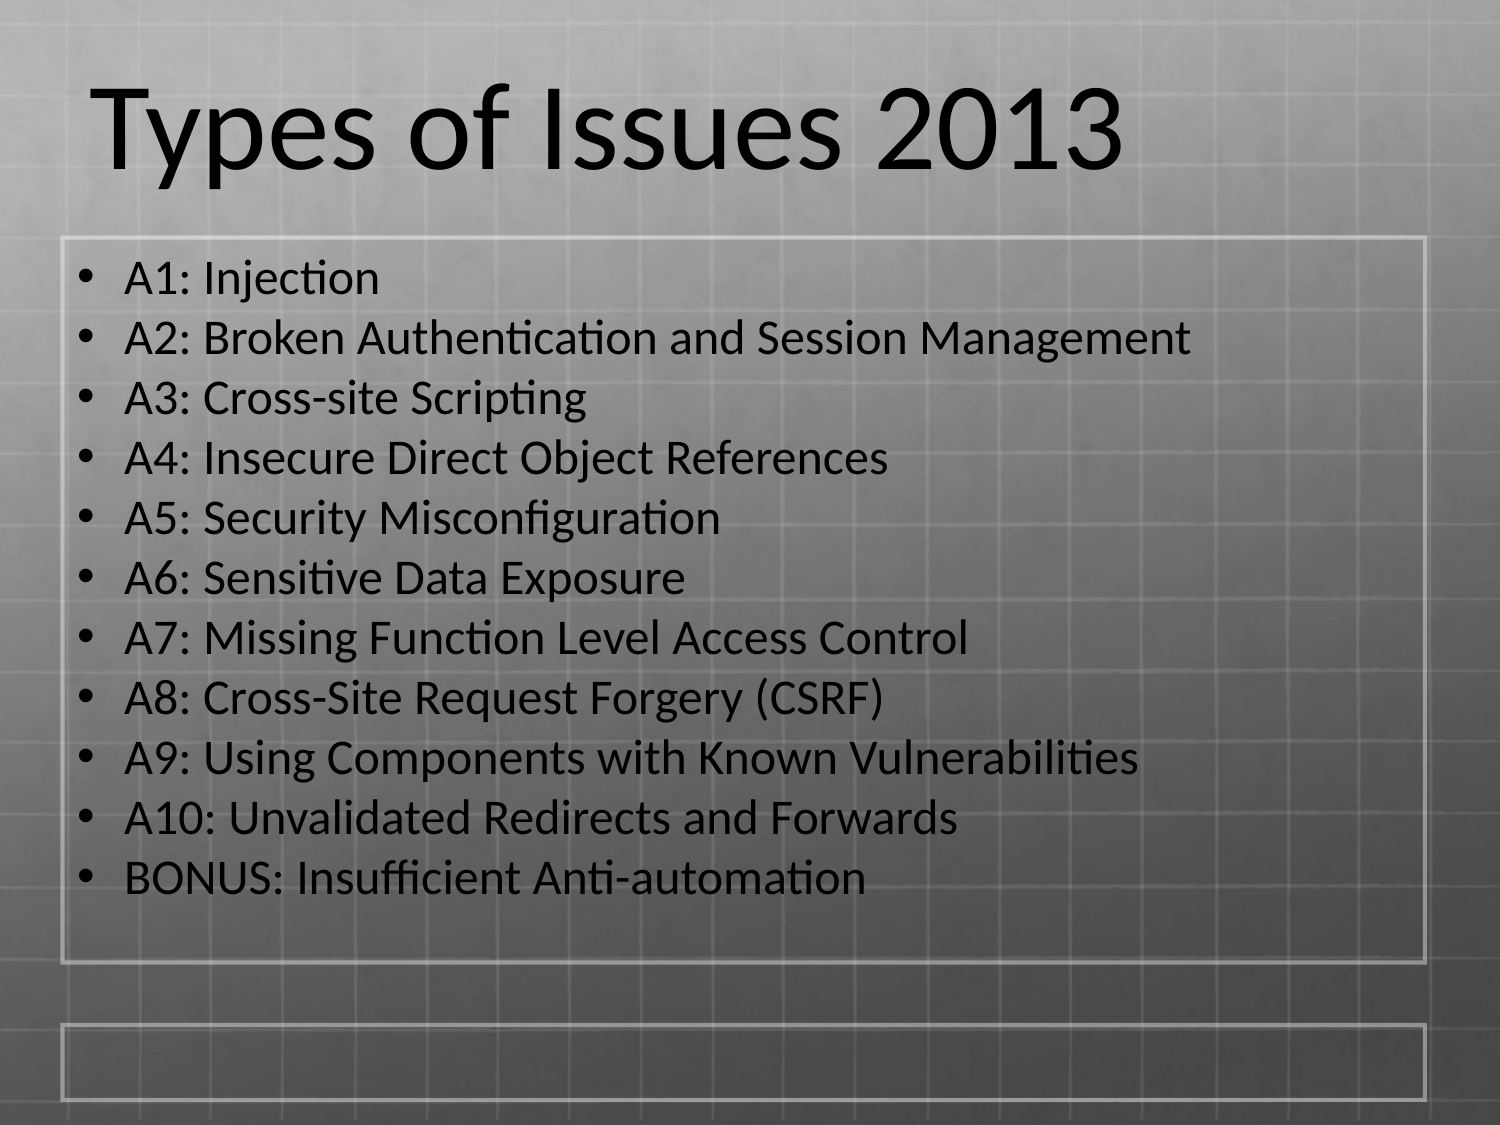

Types of Issues 2013
A1: Injection
A2: Broken Authentication and Session Management
A3: Cross-site Scripting
A4: Insecure Direct Object References
A5: Security Misconfiguration
A6: Sensitive Data Exposure
A7: Missing Function Level Access Control
A8: Cross-Site Request Forgery (CSRF)
A9: Using Components with Known Vulnerabilities
A10: Unvalidated Redirects and Forwards
BONUS: Insufficient Anti-automation